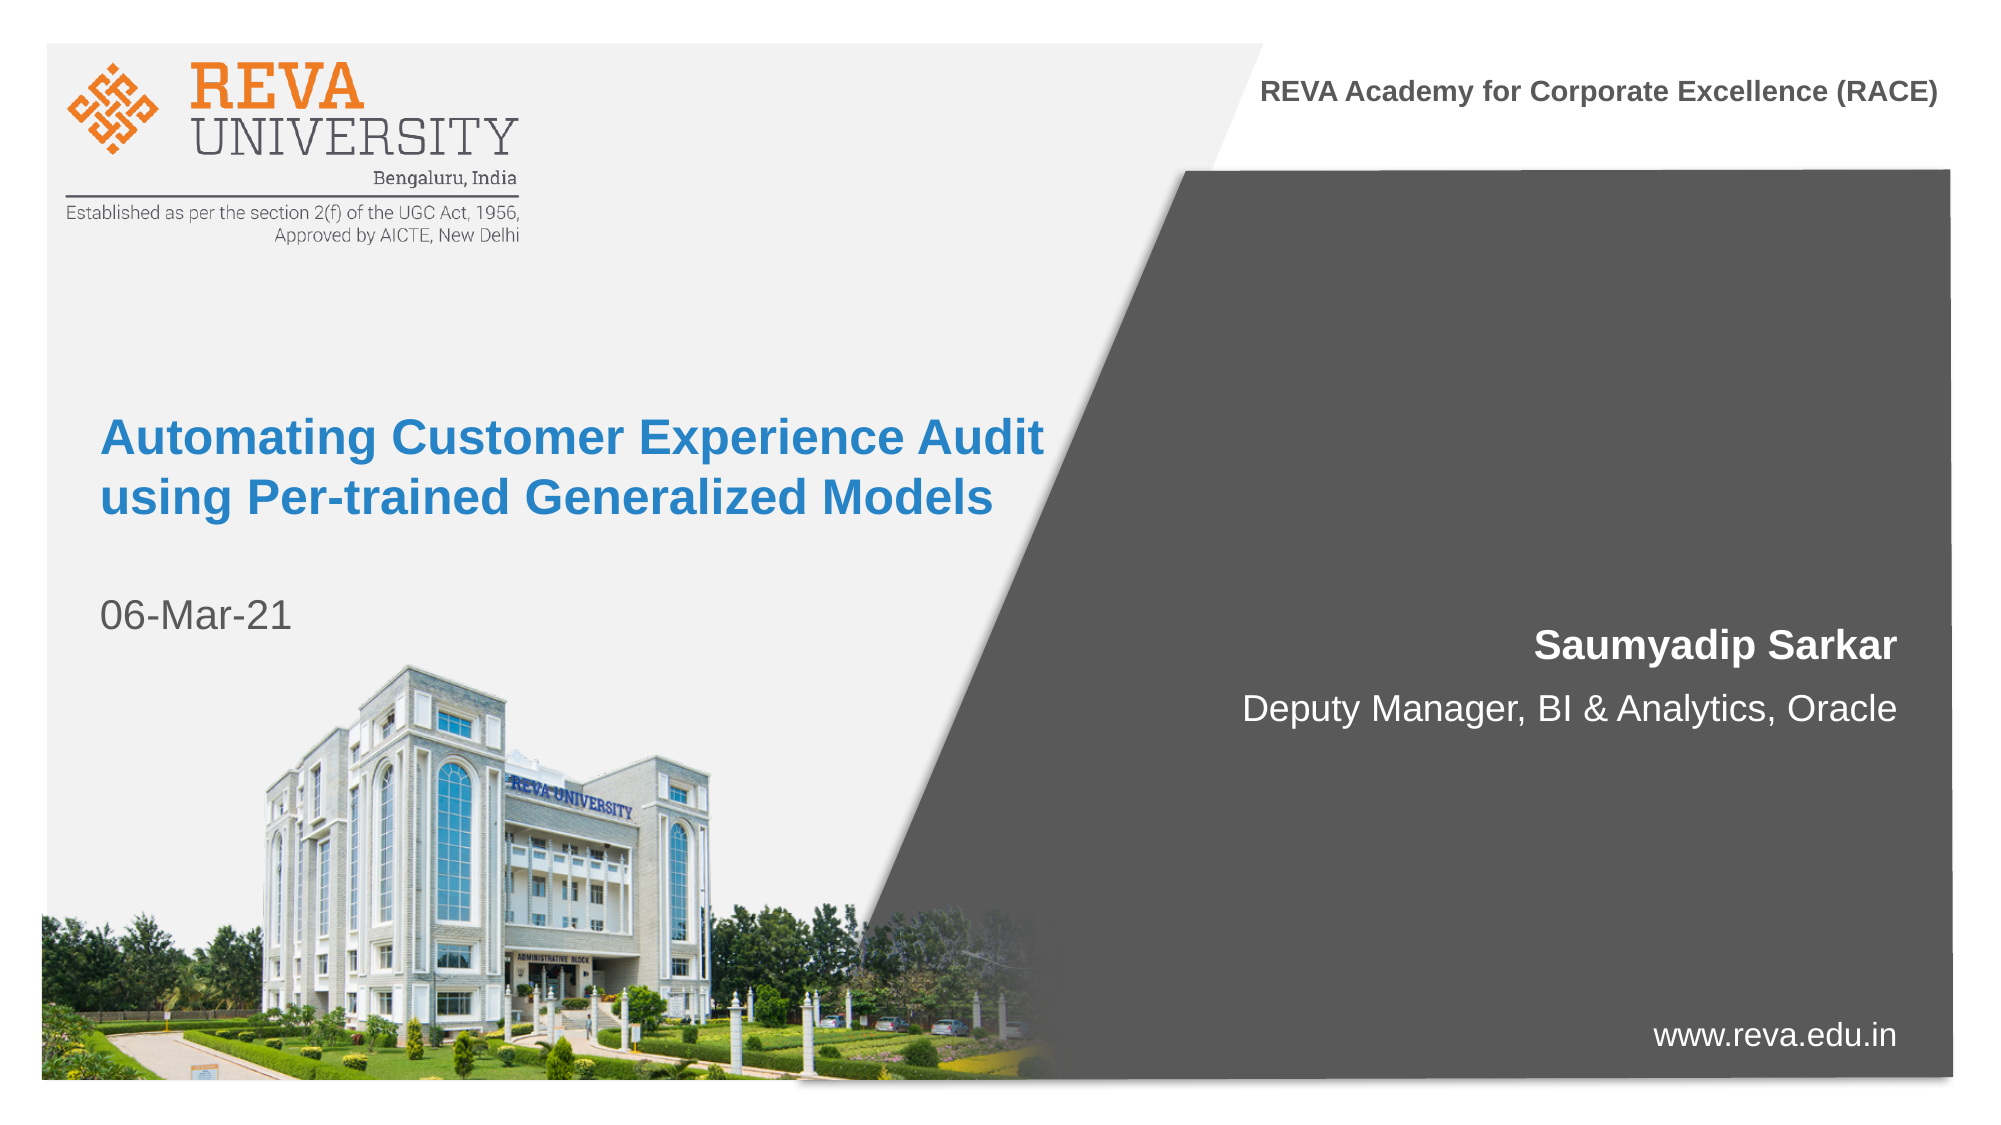

REVA Academy for Corporate Excellence (RACE)
# Automating Customer Experience Audit using Per-trained Generalized Models
06-Mar-21
Saumyadip Sarkar
Deputy Manager, BI & Analytics, Oracle
www.reva.edu.in